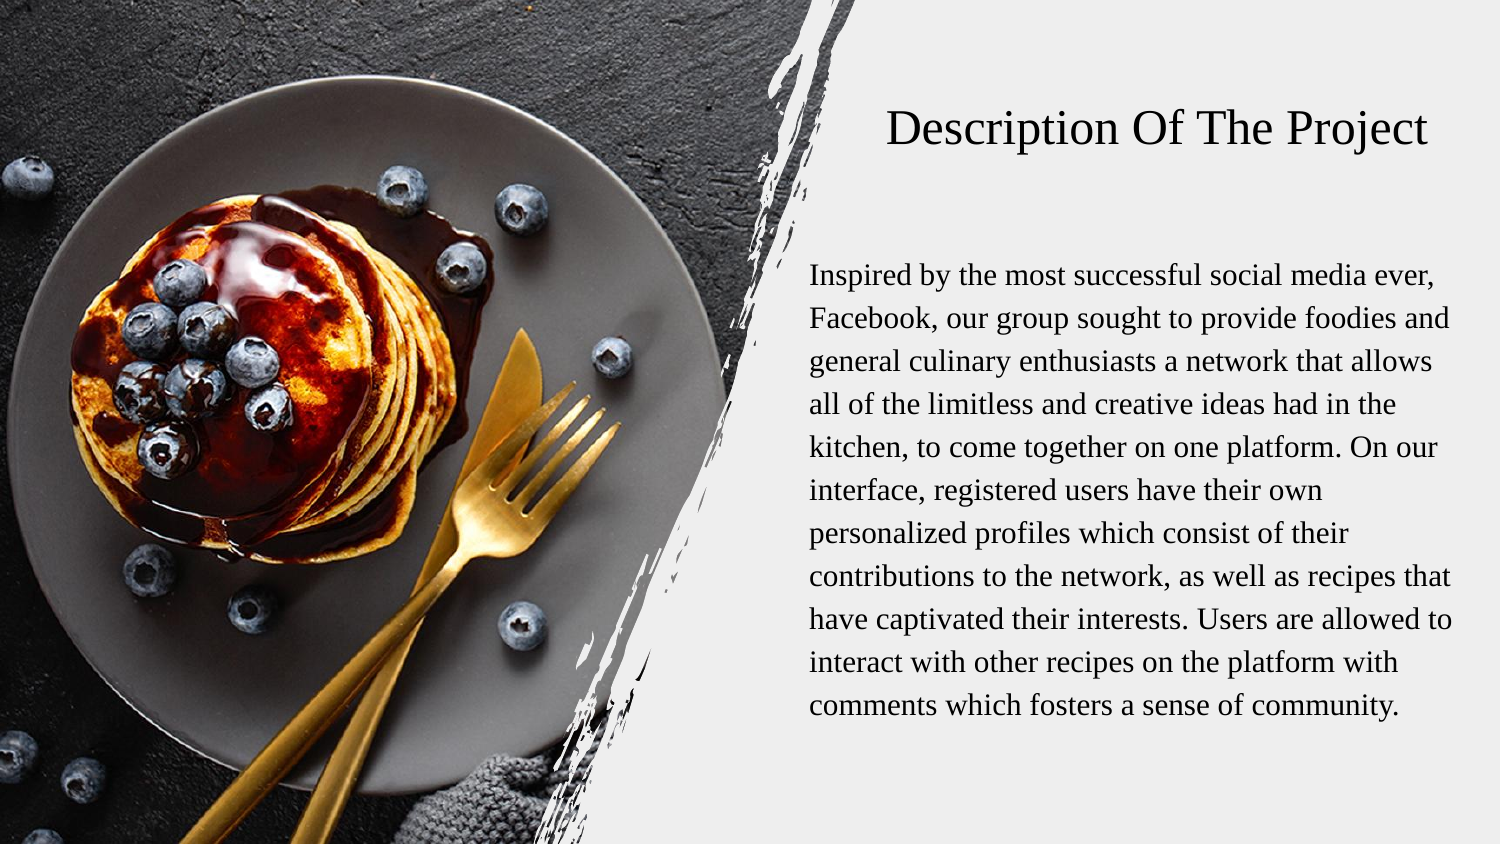

# Description Of The Project
Inspired by the most successful social media ever, Facebook, our group sought to provide foodies and general culinary enthusiasts a network that allows all of the limitless and creative ideas had in the kitchen, to come together on one platform. On our interface, registered users have their own personalized profiles which consist of their contributions to the network, as well as recipes that have captivated their interests. Users are allowed to interact with other recipes on the platform with comments which fosters a sense of community.